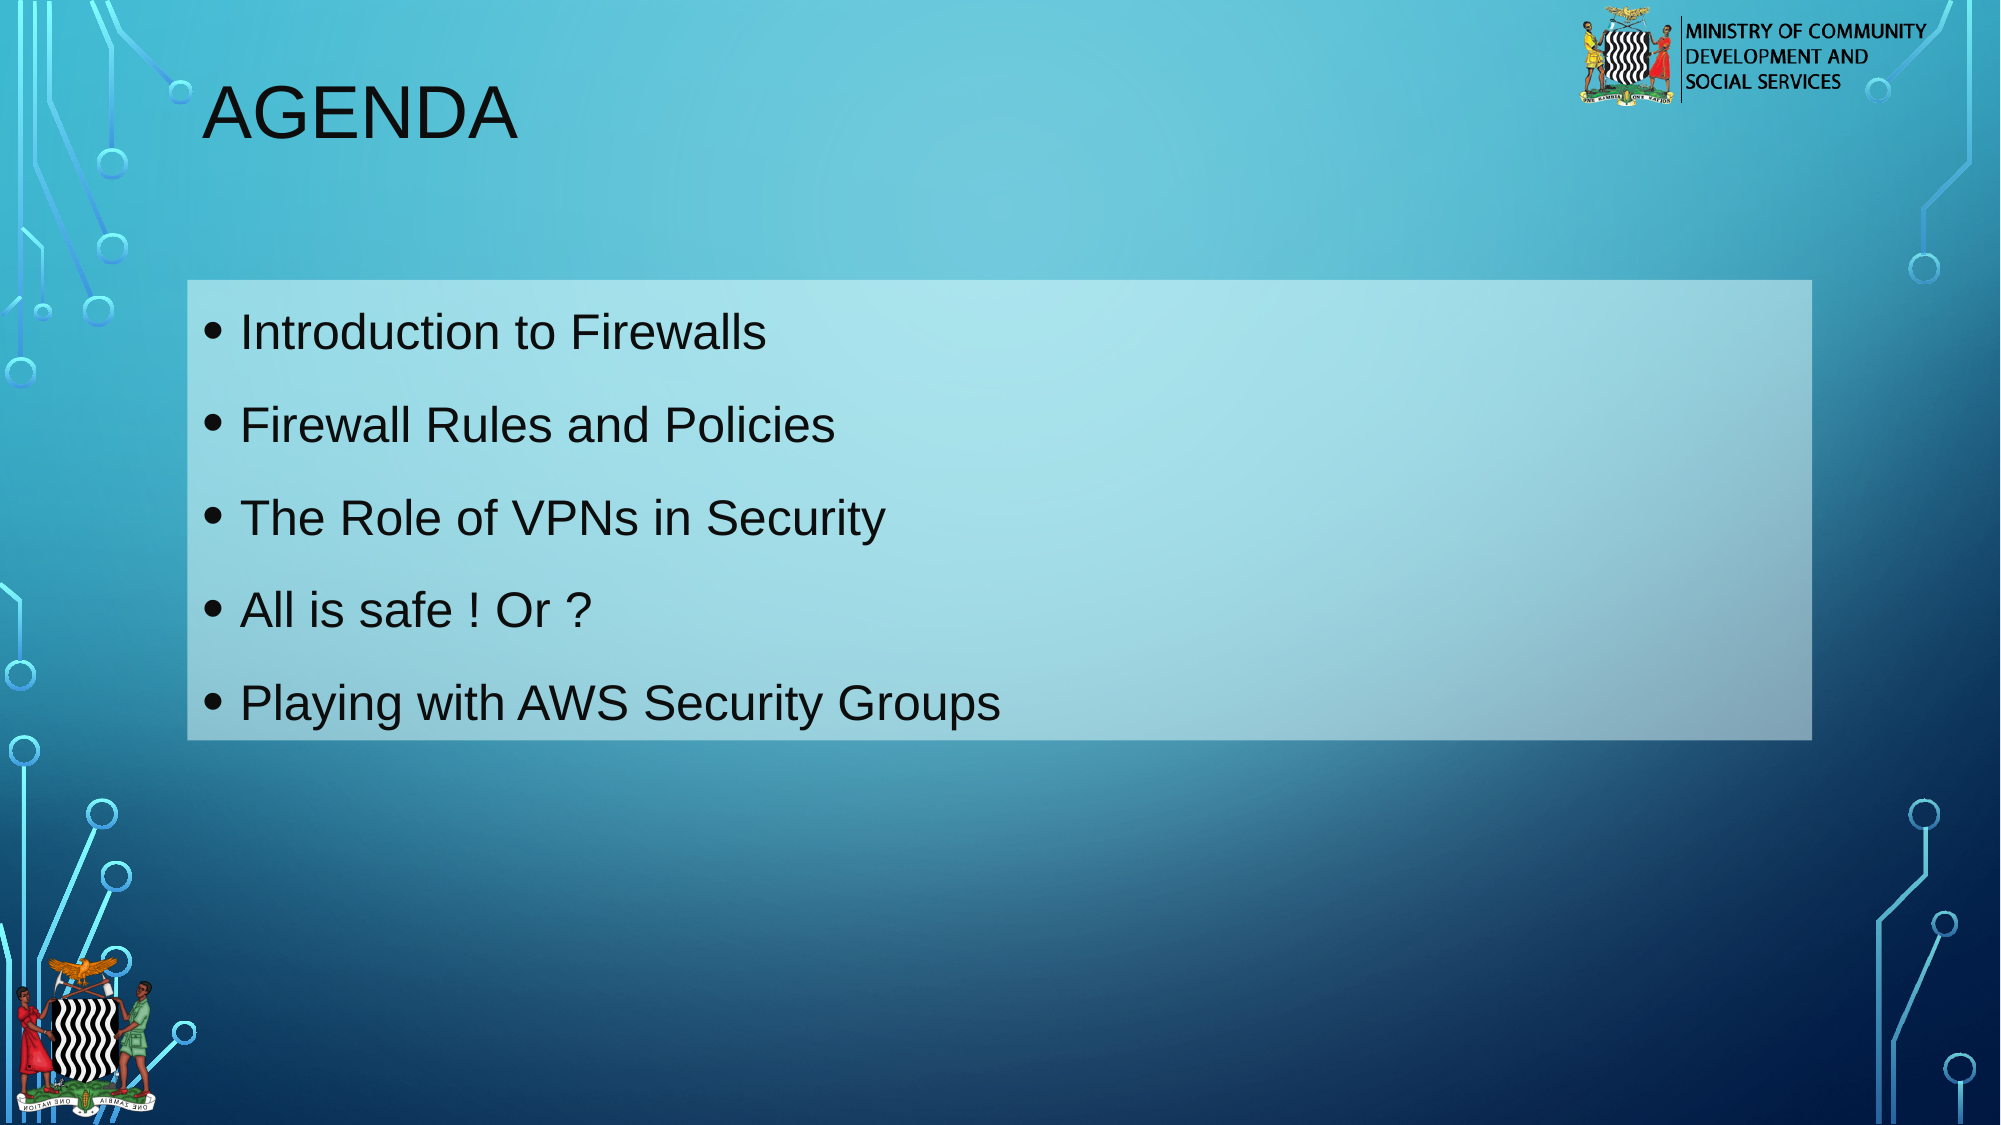

# Agenda
Introduction to Firewalls
Firewall Rules and Policies
The Role of VPNs in Security
All is safe ! Or ?
Playing with AWS Security Groups